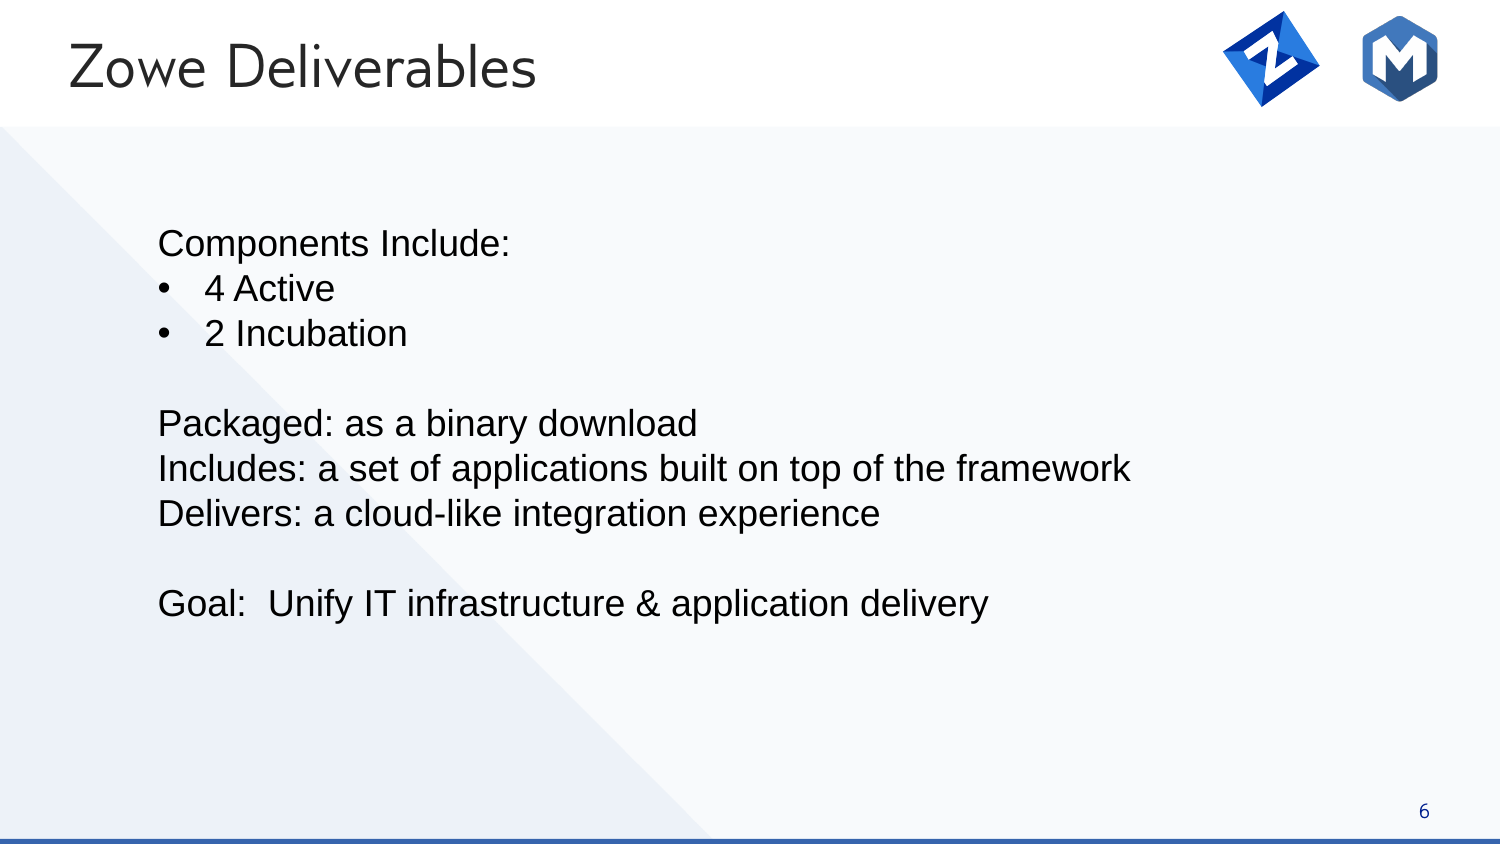

# Zowe Deliverables
Components Include:
4 Active
2 Incubation

Packaged: as a binary download
Includes: a set of applications built on top of the framework
Delivers: a cloud-like integration experience

Goal:  Unify IT infrastructure & application delivery
6